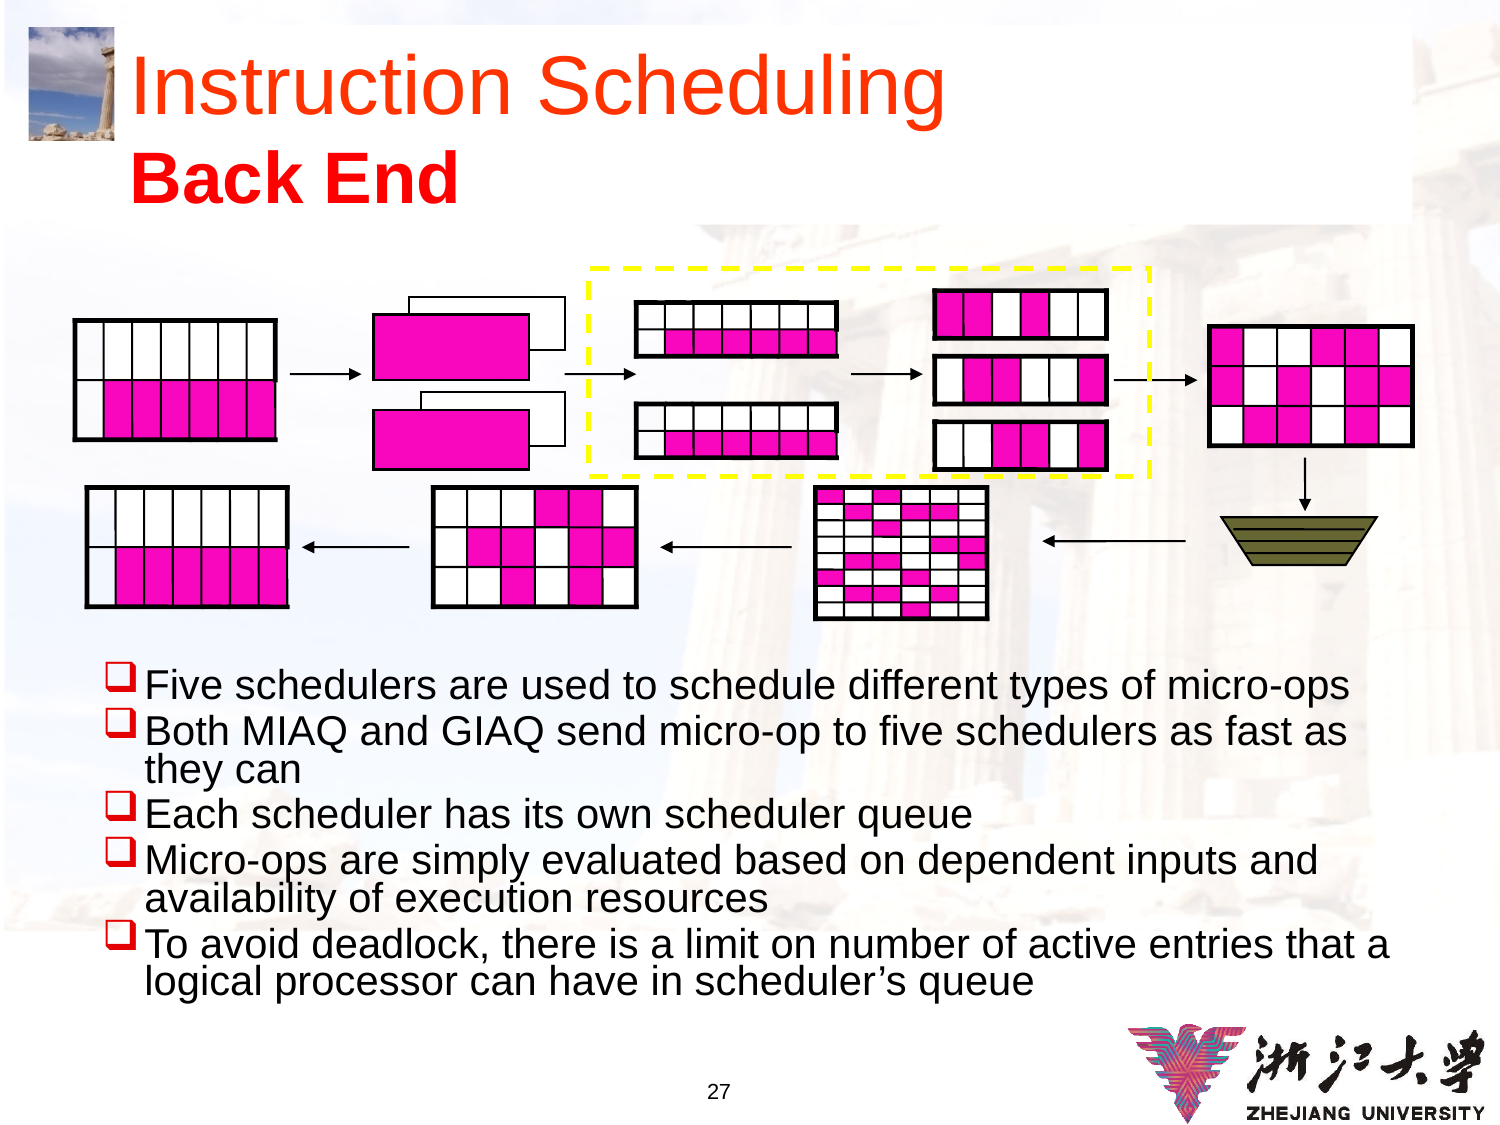

# Instruction Scheduling Back End

Five schedulers are used to schedule different types of micro-ops
Both MIAQ and GIAQ send micro-op to five schedulers as fast as they can
Each scheduler has its own scheduler queue
Micro-ops are simply evaluated based on dependent inputs and availability of execution resources
To avoid deadlock, there is a limit on number of active entries that a logical processor can have in scheduler’s queue